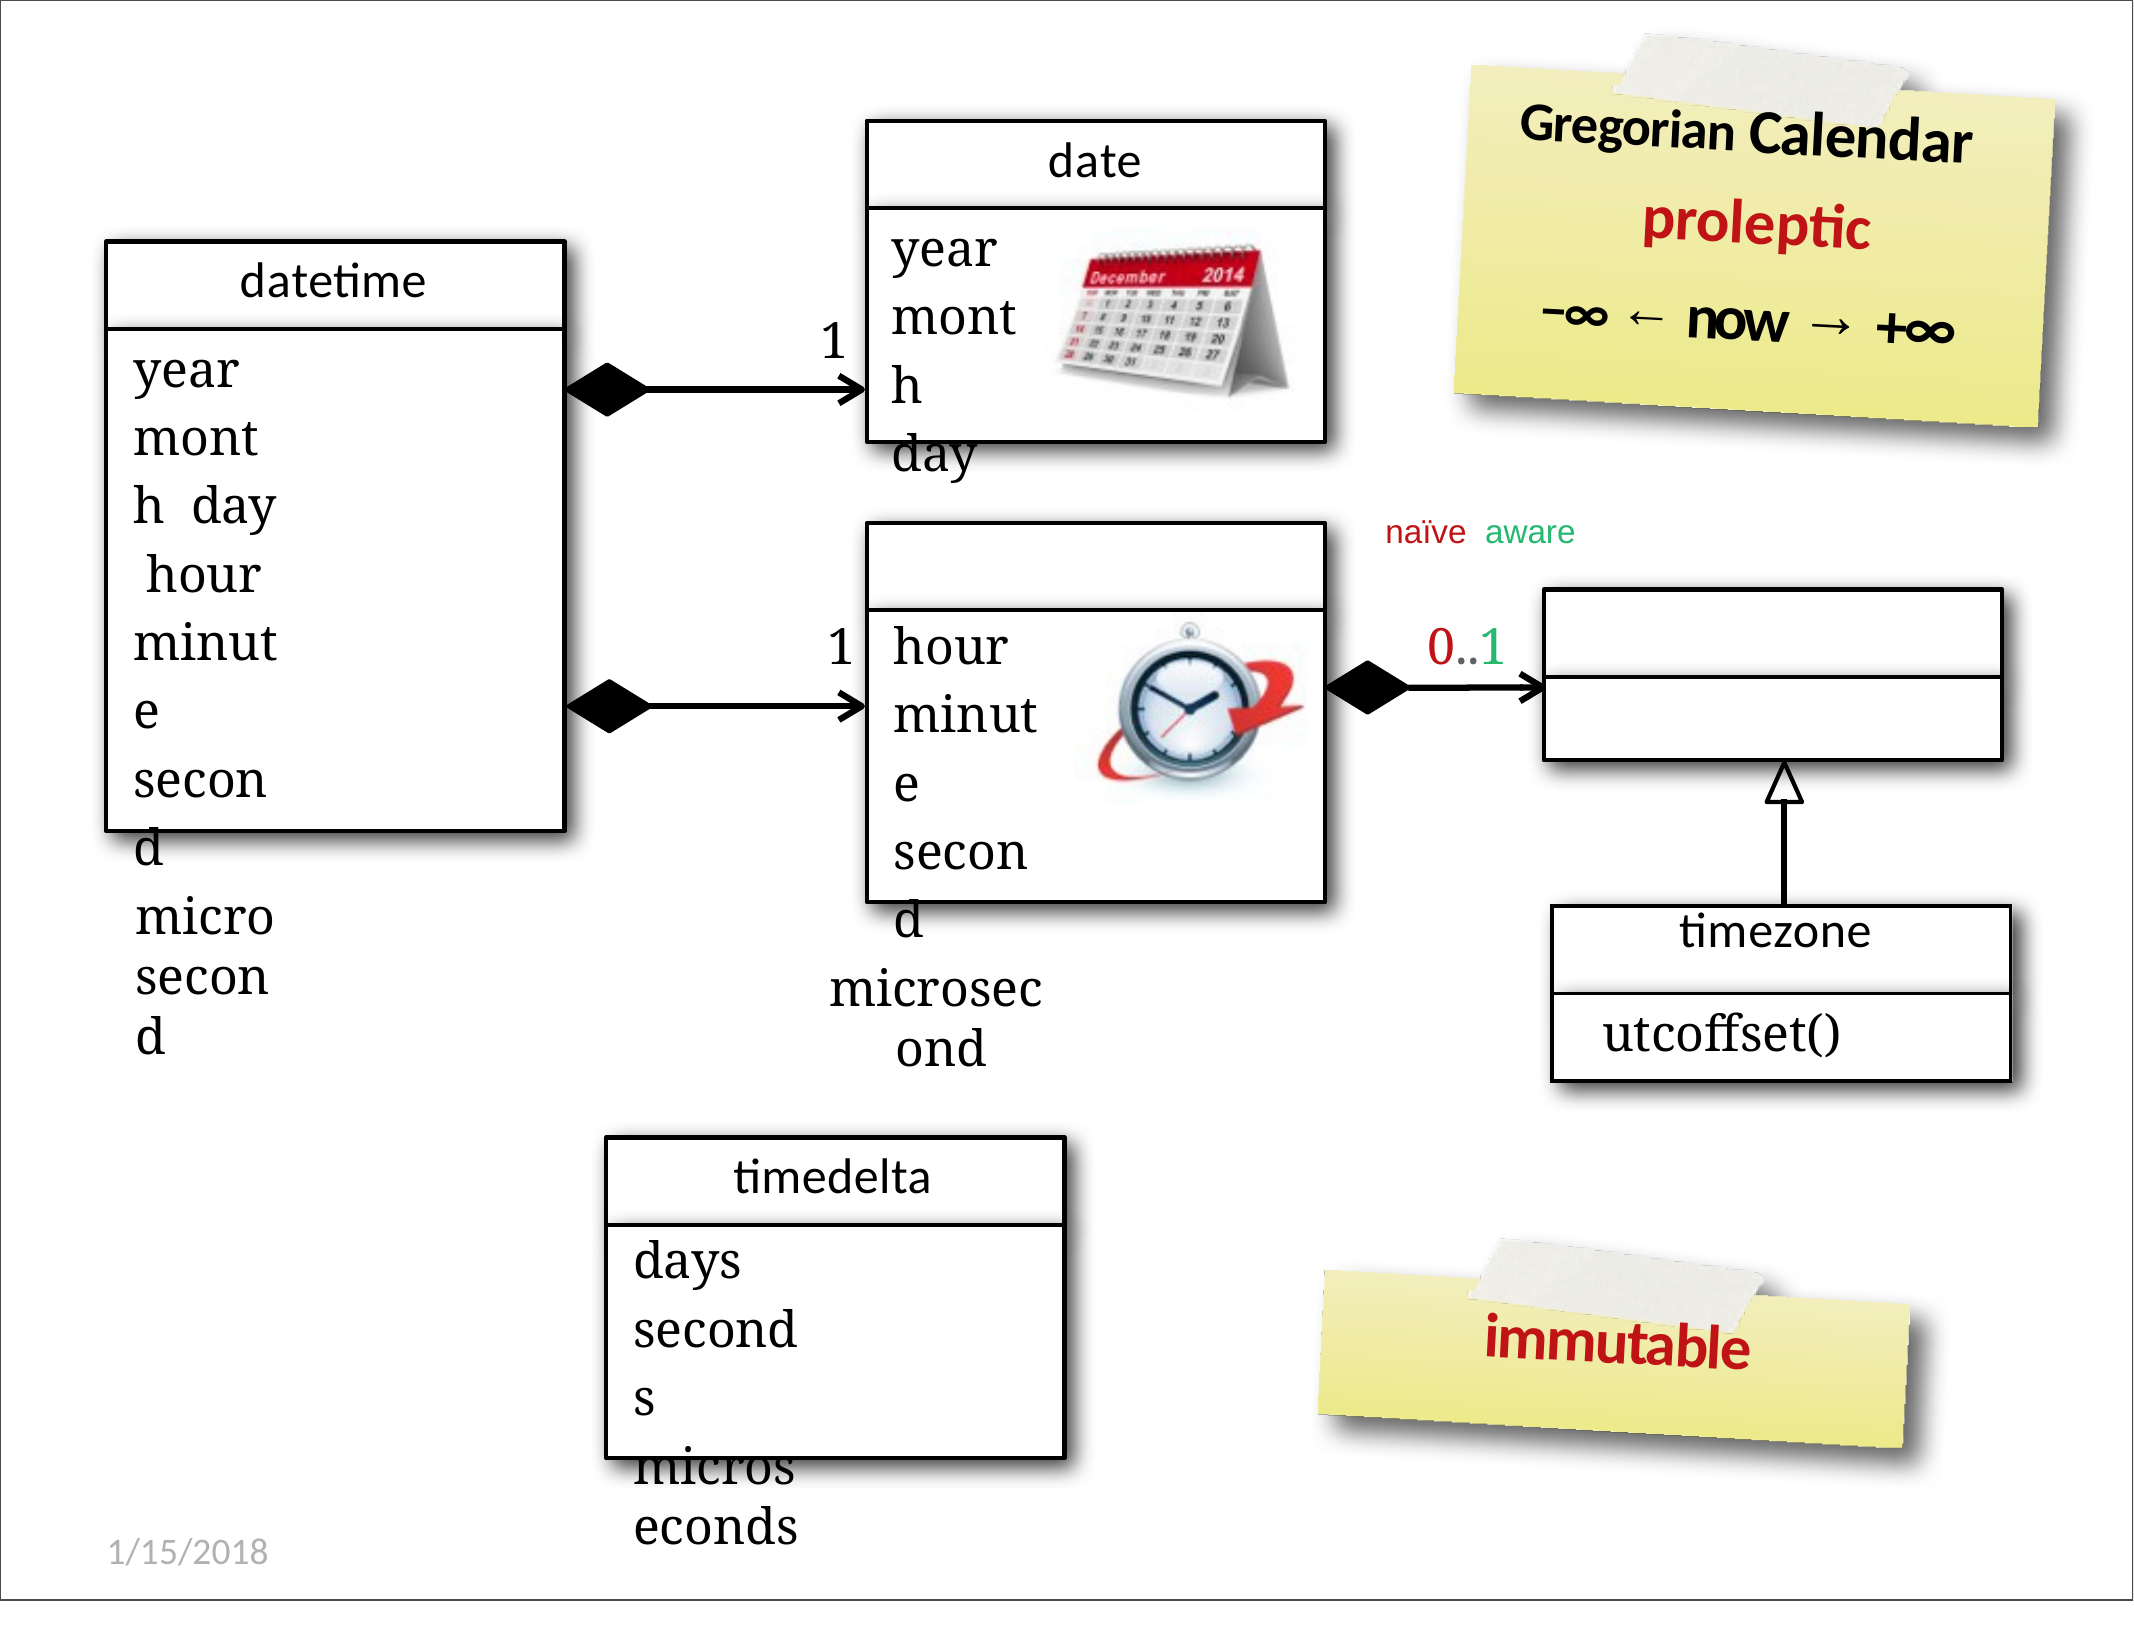

Gregorian Calendar

date

proleptic
year  month  day

datetime
−∞ ← now → +∞
1

year  month  day  hour  minute  second
microsecond

naïve aware

time

tzinfo
1	hour  minute  second
microsecond

0..1

|  |  |
| --- | --- |
| timezone |  |
| utcoffset() |  |

timedelta
days  seconds
microseconds

immutable
1/15/2018